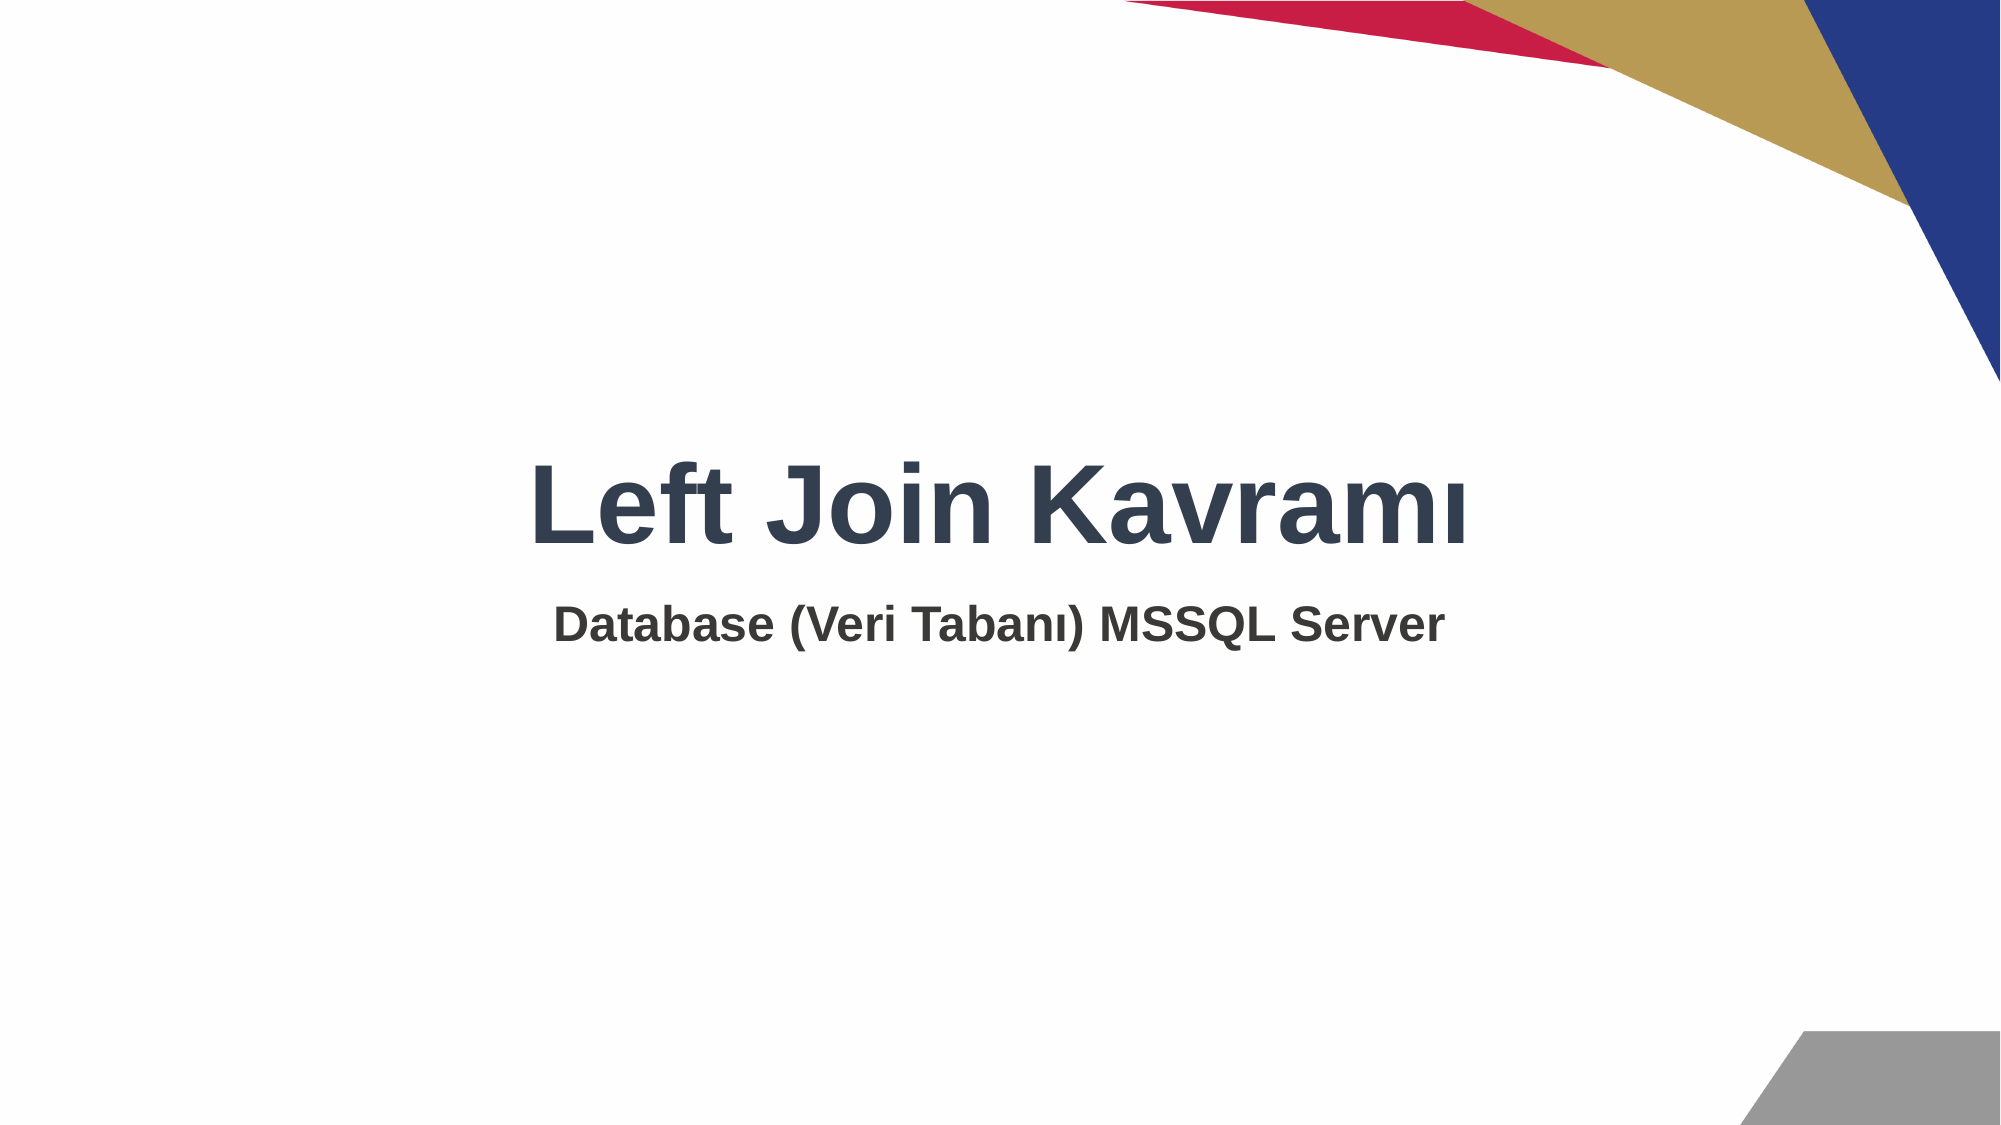

# Left Join Kavramı
Database (Veri Tabanı) MSSQL Server